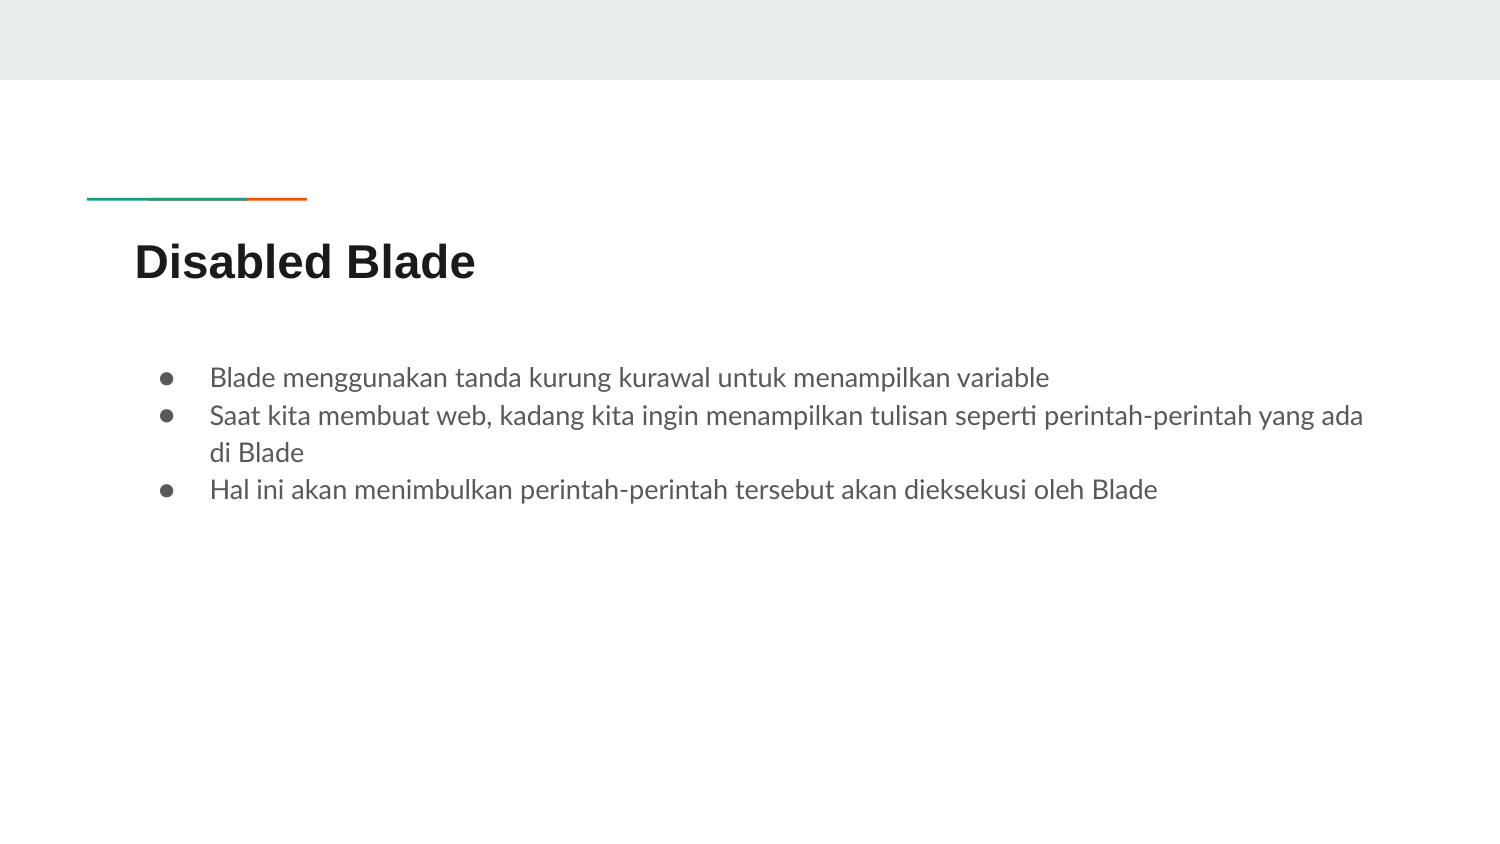

# Disabled Blade
Blade menggunakan tanda kurung kurawal untuk menampilkan variable
Saat kita membuat web, kadang kita ingin menampilkan tulisan seperti perintah-perintah yang ada di Blade
Hal ini akan menimbulkan perintah-perintah tersebut akan dieksekusi oleh Blade